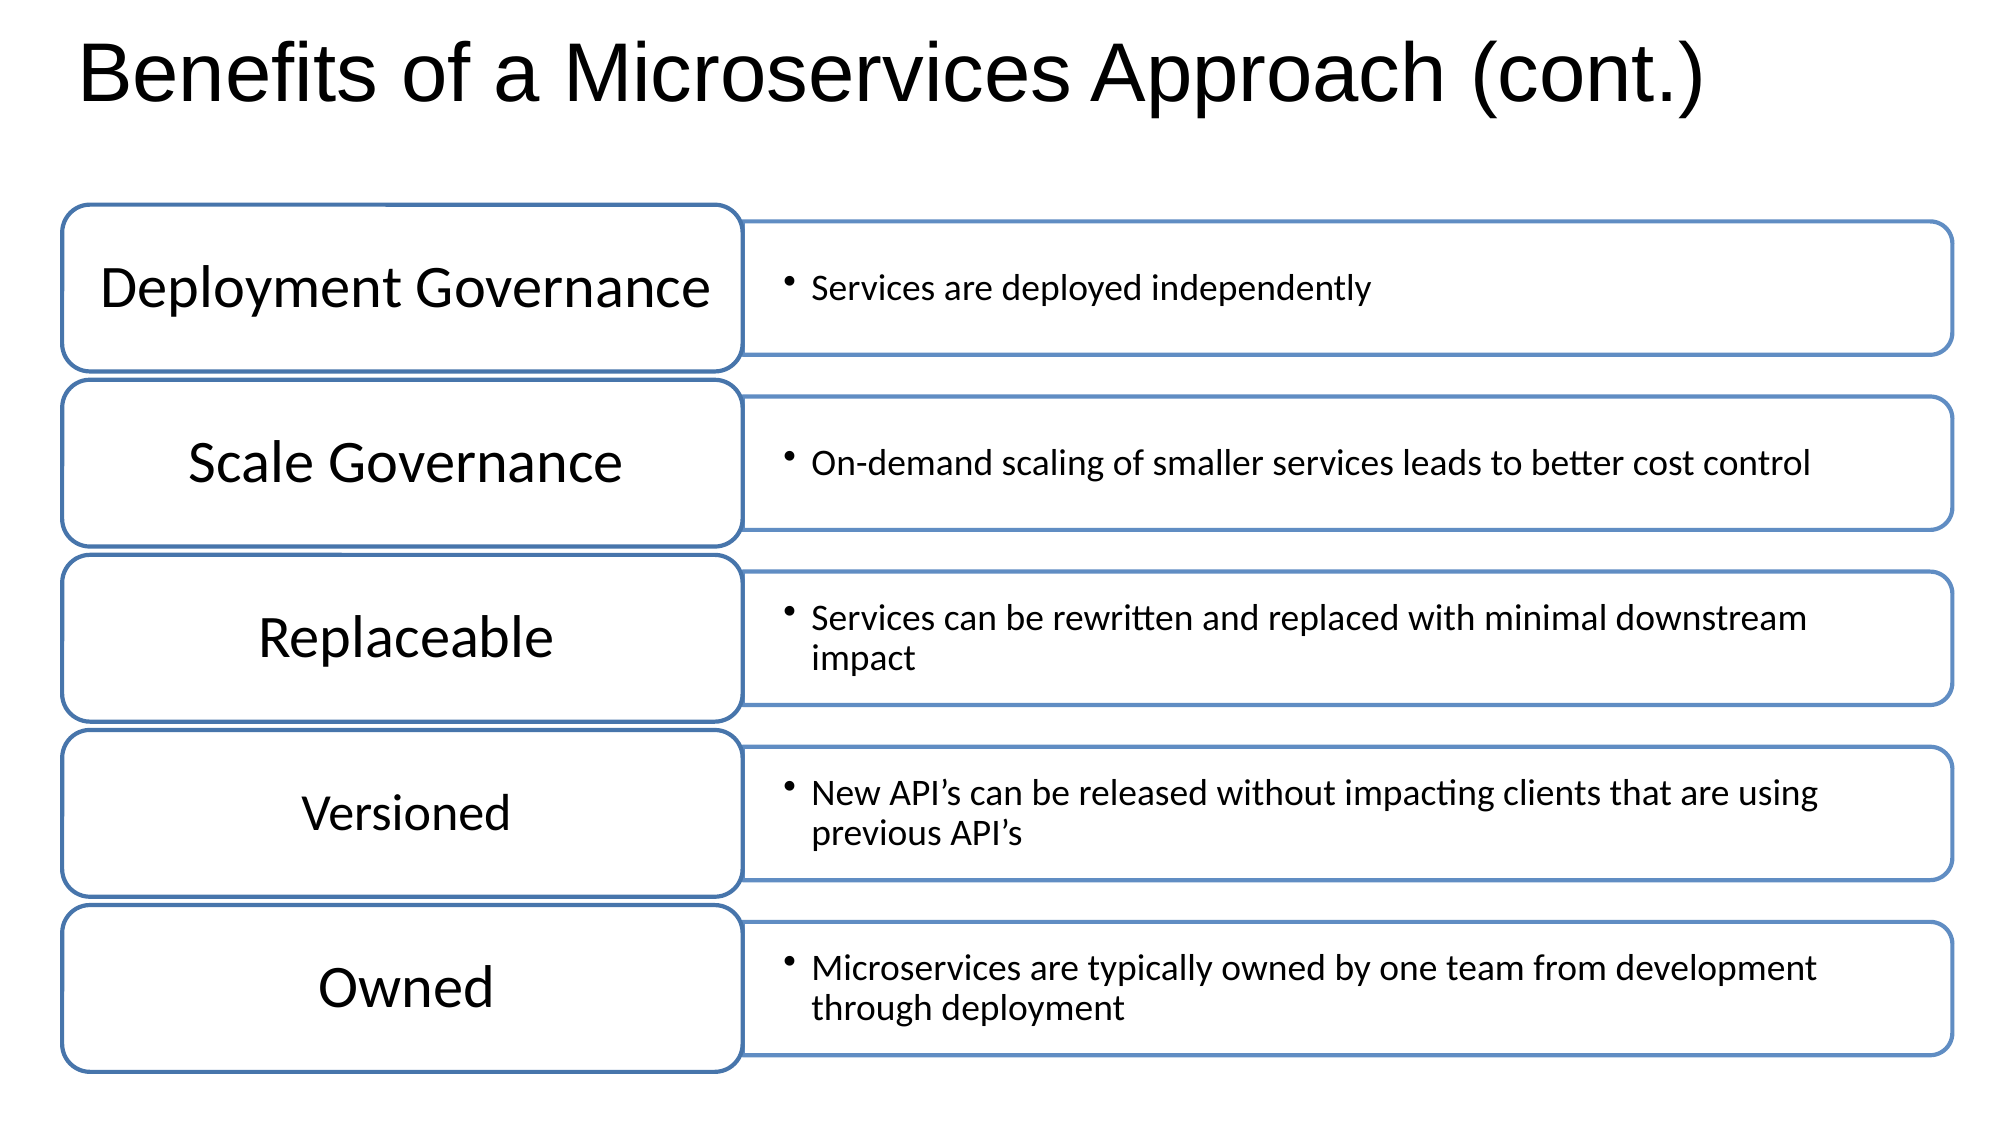

# Benefits of a Microservices Approach (cont.)
Services are deployed independently
Deployment Governance
On-demand scaling of smaller services leads to better cost control
Scale Governance
Services can be rewritten and replaced with minimal downstream impact
Replaceable
New API’s can be released without impacting clients that are using previous API’s
Versioned
Microservices are typically owned by one team from development through deployment
Owned